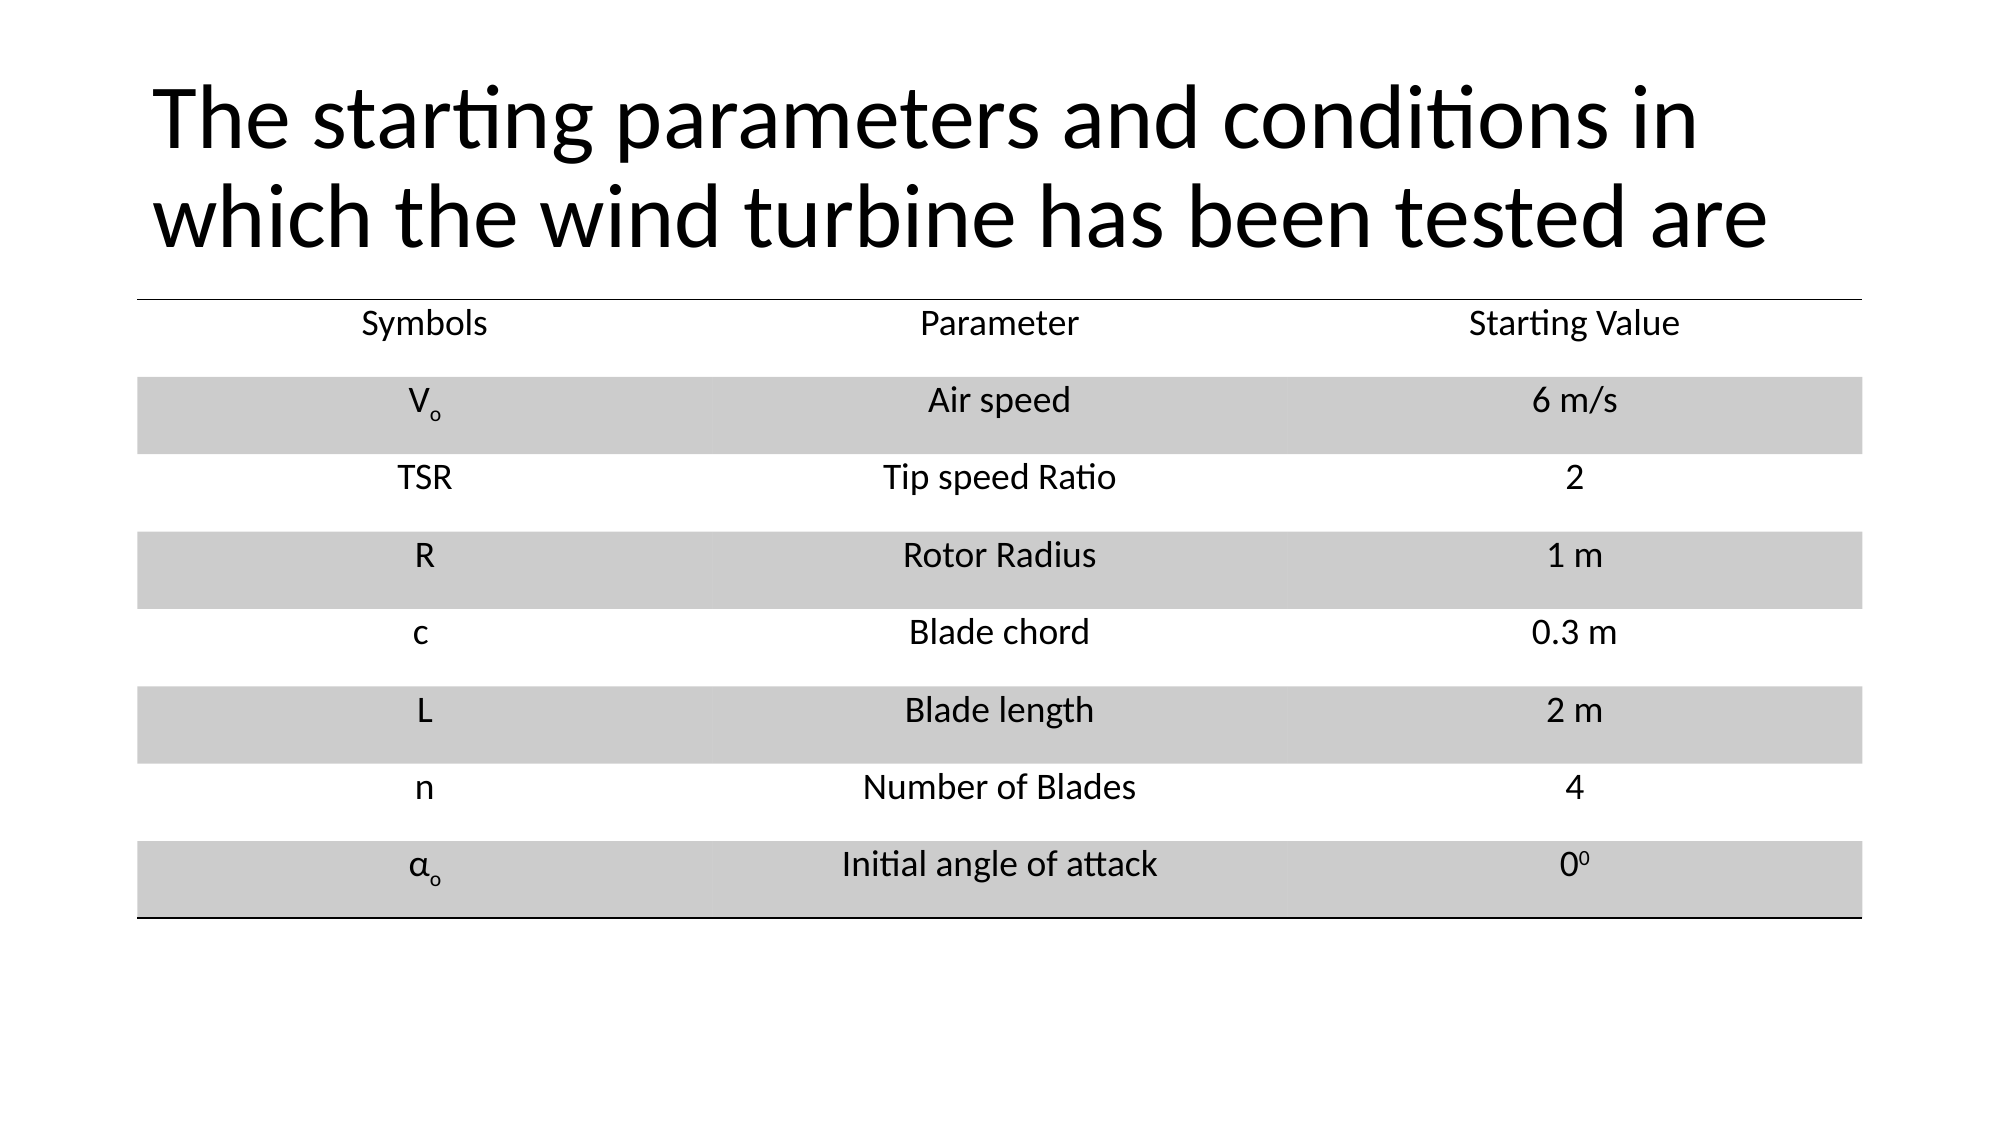

# The starting parameters and conditions in which the wind turbine has been tested are
| Symbols | Parameter | Starting Value |
| --- | --- | --- |
| Vo | Air speed | 6 m/s |
| TSR | Tip speed Ratio | 2 |
| R | Rotor Radius | 1 m |
| c | Blade chord | 0.3 m |
| L | Blade length | 2 m |
| n | Number of Blades | 4 |
| αo | Initial angle of attack | 00 |